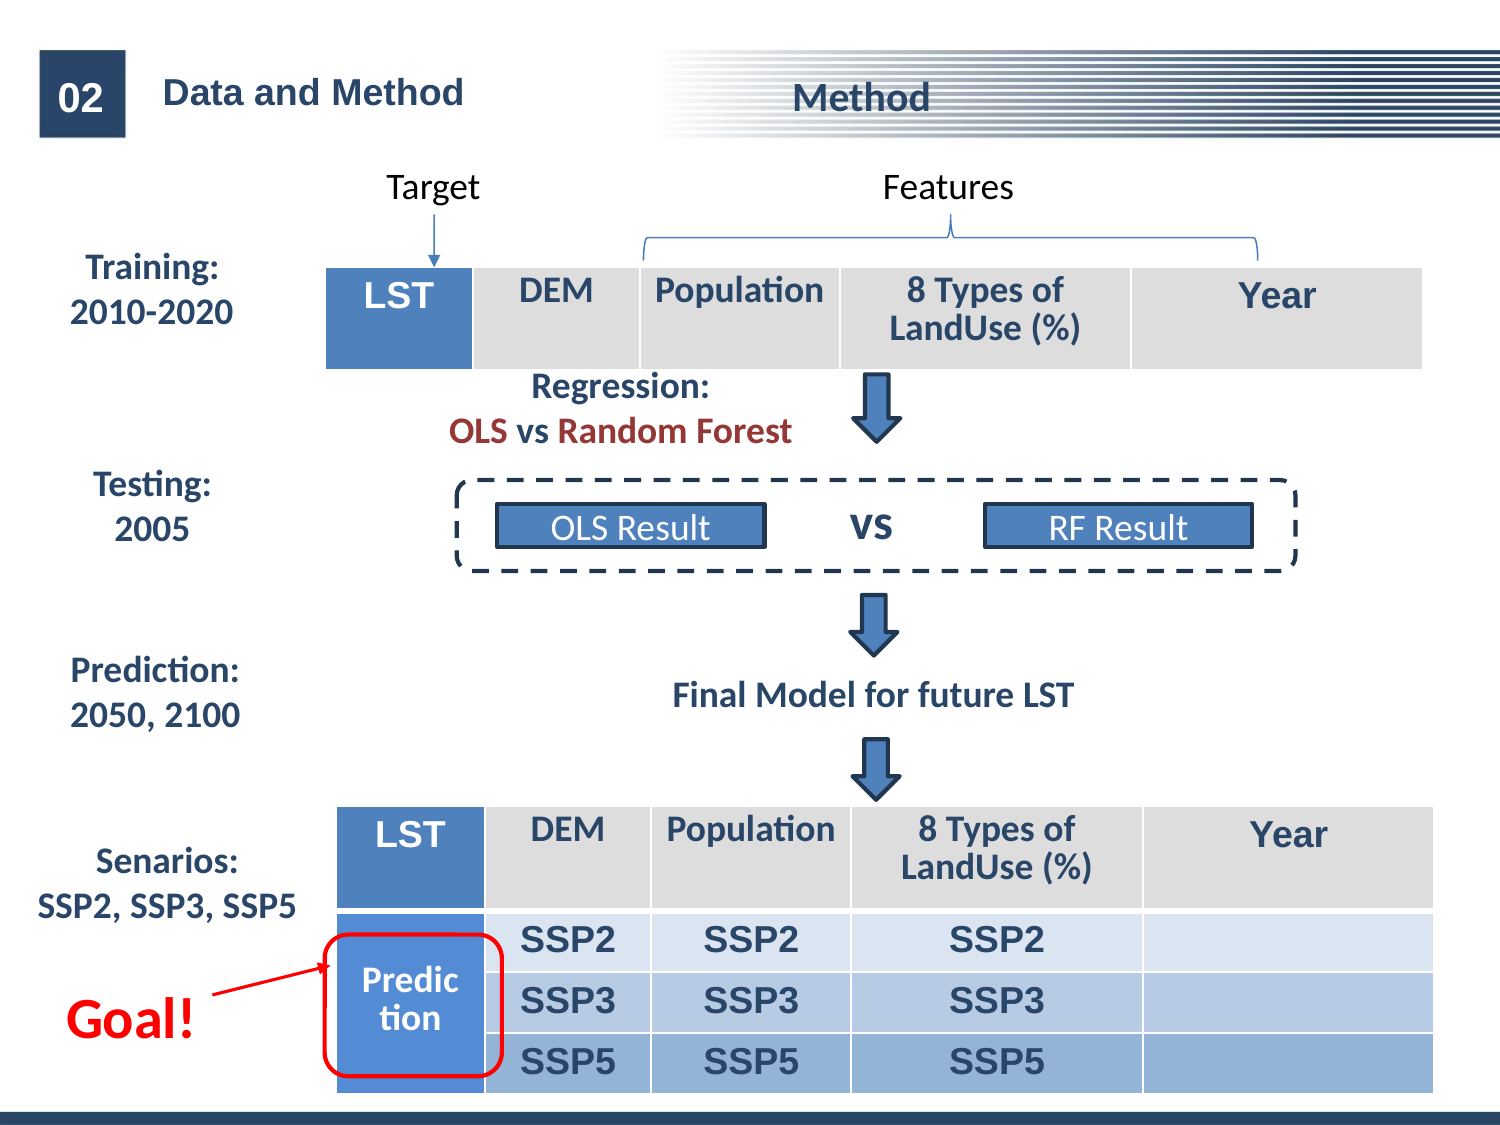

Data and Method
Method
02
Target
Features
Training:
2010-2020
| LST | DEM | Population | 8 Types of LandUse (%) | Year |
| --- | --- | --- | --- | --- |
Regression:
OLS vs Random Forest

Testing:
2005

vs
OLS Result
RF Result

Prediction:
2050, 2100
Final Model for future LST

| LST | DEM | Population | 8 Types of LandUse (%) | Year |
| --- | --- | --- | --- | --- |
| Prediction | SSP2 | SSP2 | SSP2 |  |
|  | SSP3 | SSP3 | SSP3 |  |
|  | SSP5 | SSP5 | SSP5 |  |
Senarios:
SSP2, SSP3, SSP5

Goal!